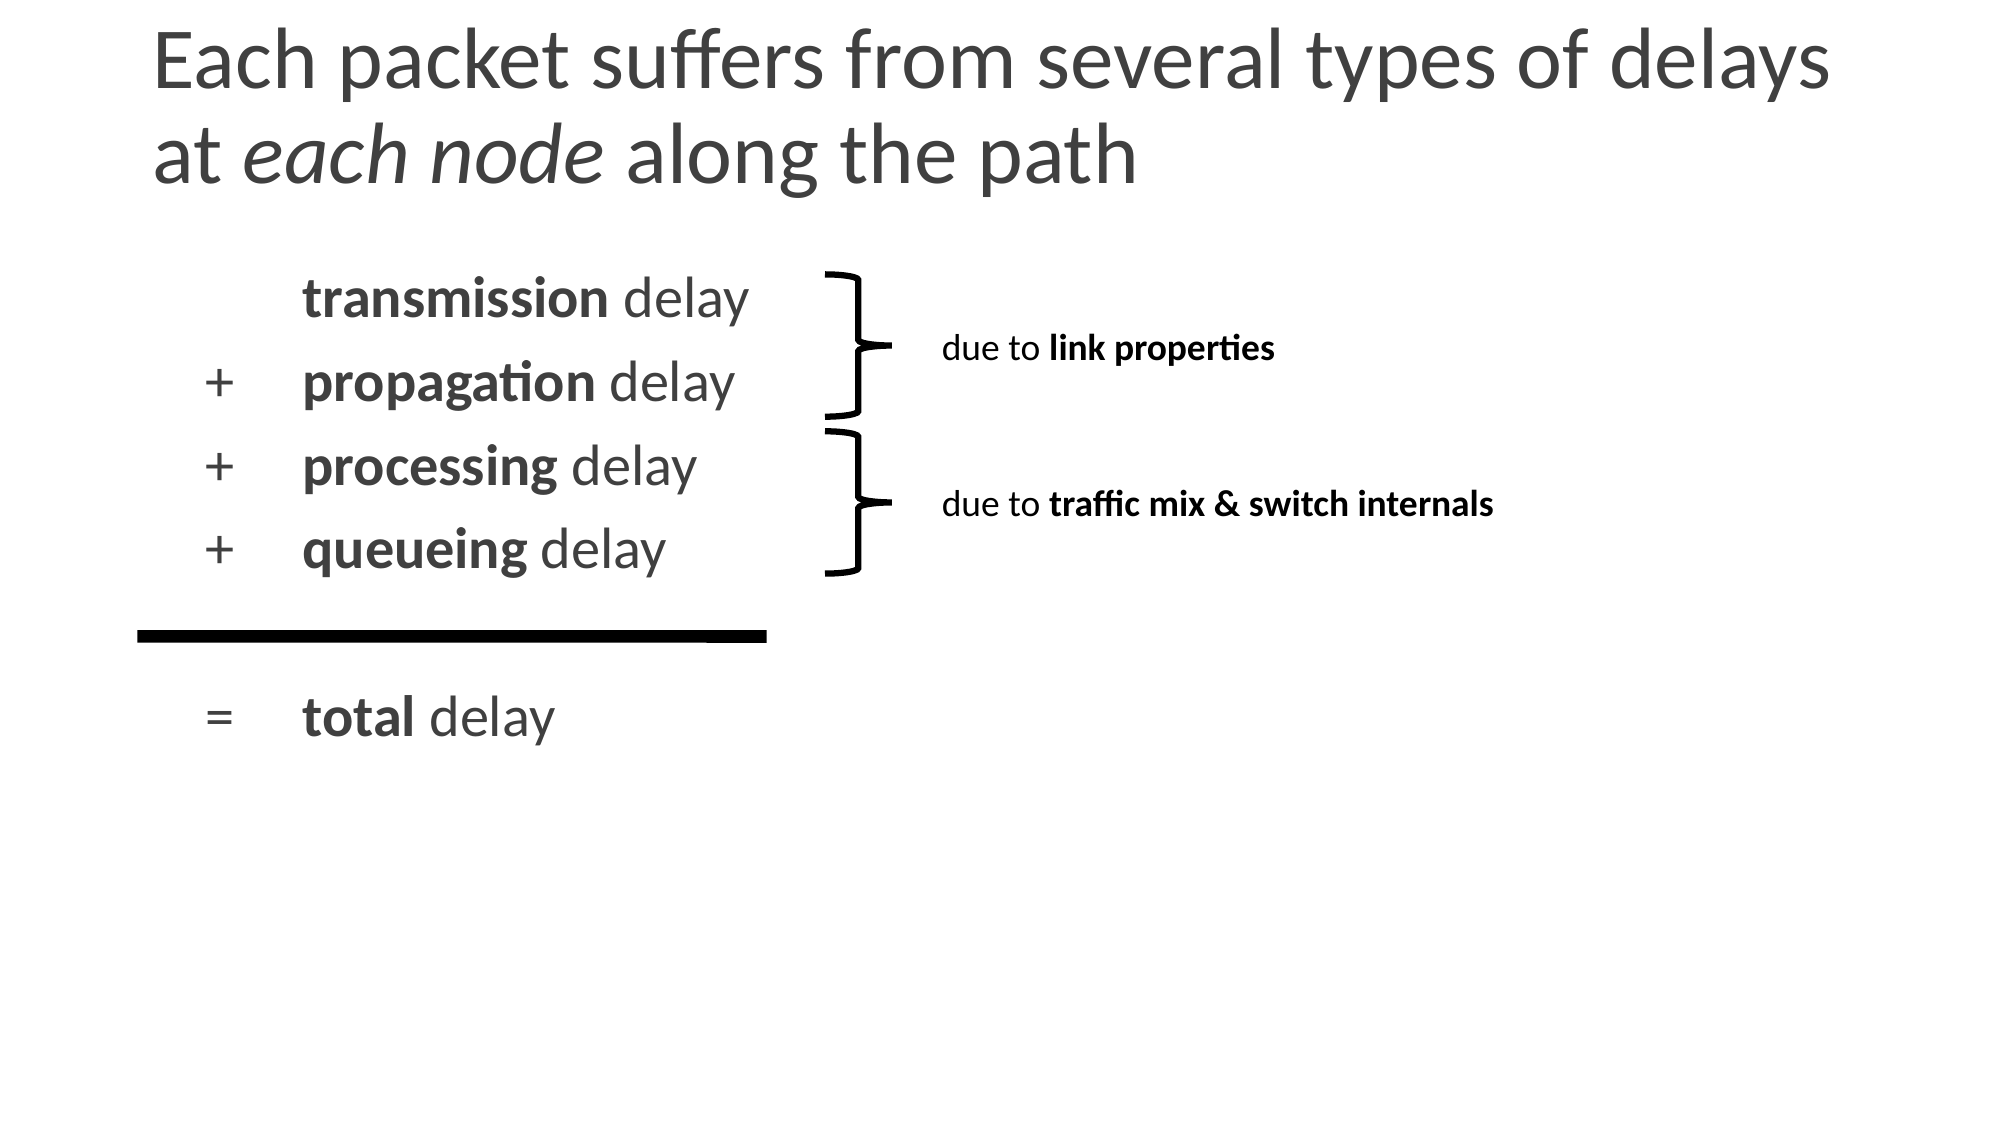

# Each packet suffers from several types of delays at each node along the path
	transmission delay
    +	propagation delay
    +	processing delay
    +	queueing delay

    =	total delay

due to link properties

due to traffic mix & switch internals